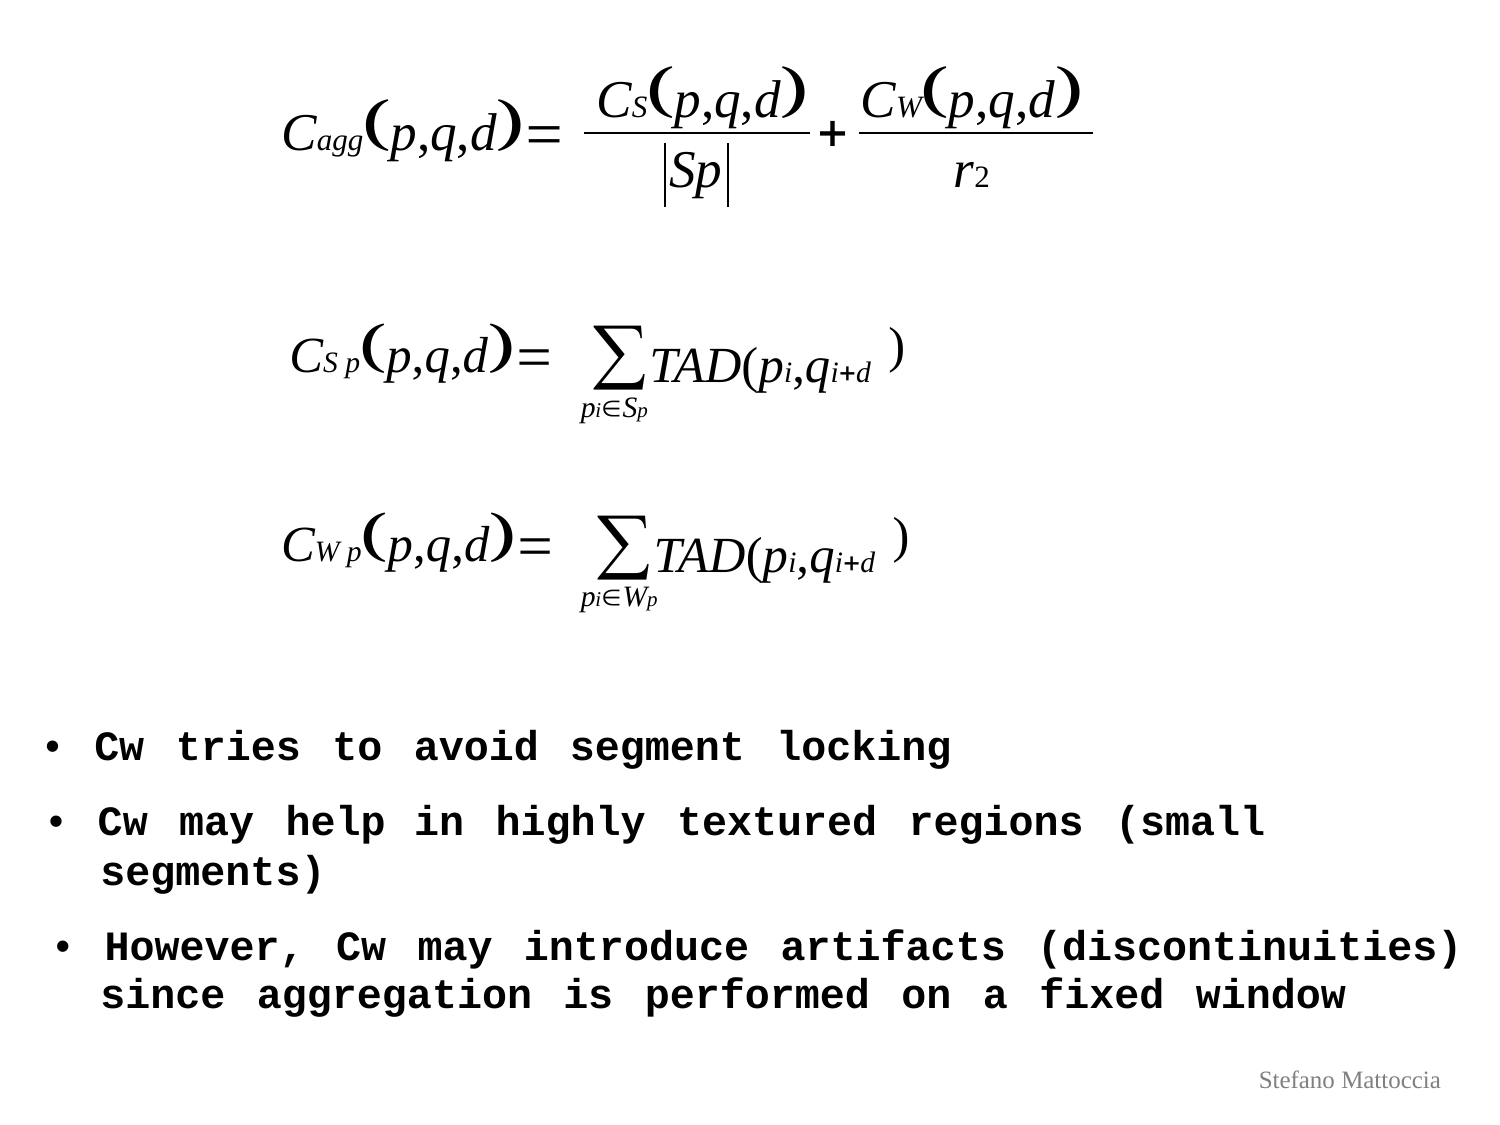

CS(p,q,d)    CW(p,q,d)
Cagg(p,q,d)=
+

r2
Sp

	CS p(p,q,d)=

CW p(p,q,d)=
	∑TAD(pi,qi+d
pi∈Sp

		∑TAD(pi,qi+d
pi∈Wp
)

	)
•   Cw   tries   to   avoid
segment   locking
•   Cw   may   help
in   highly   textured   regions   (small
	segments)

•   However,   Cw   may   introduce   artifacts   (discontinuities)
	since   aggregation   is   performed   on   a   fixed   window

		Stefano Mattoccia